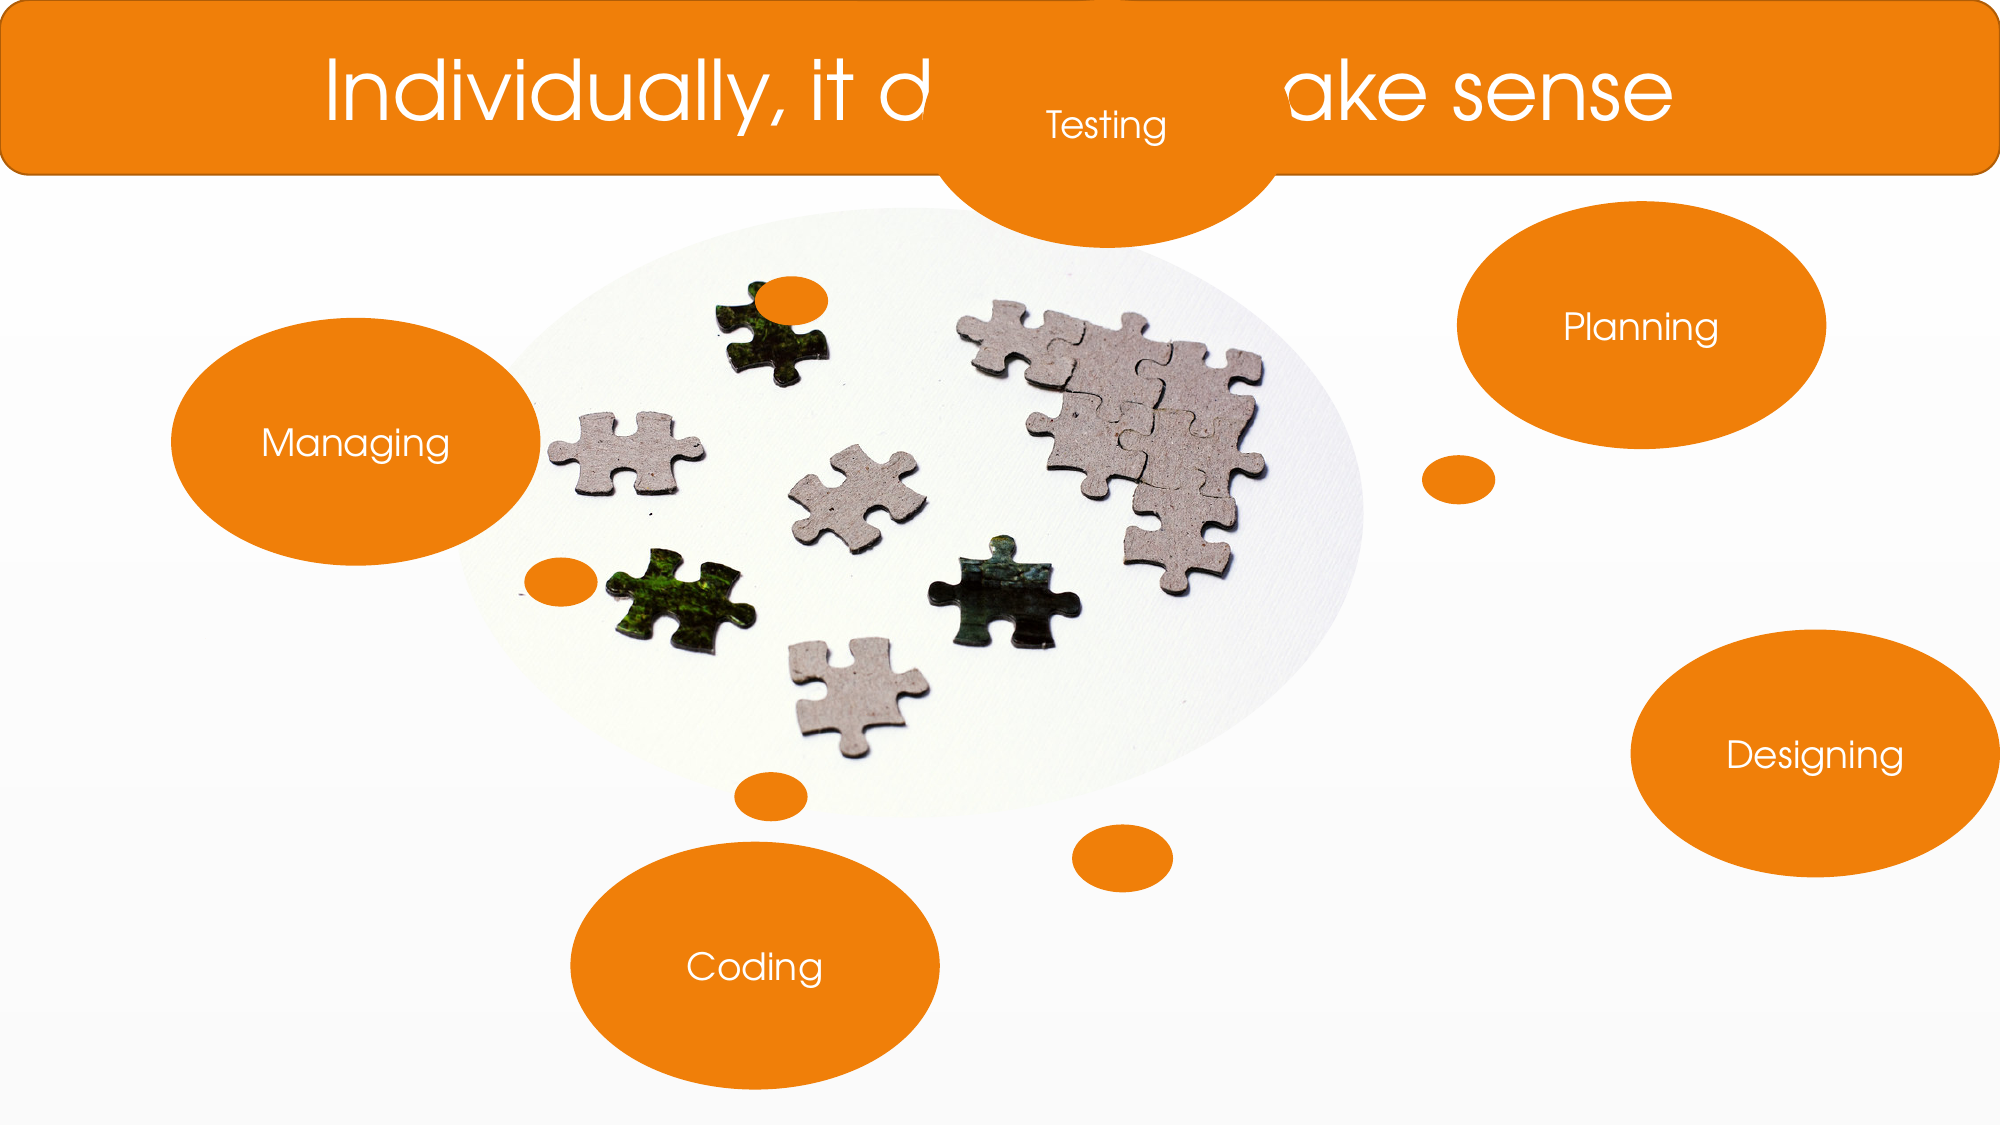

Individually, it doesn’t make sense
Managing
Planning
Designing
Coding
Testing